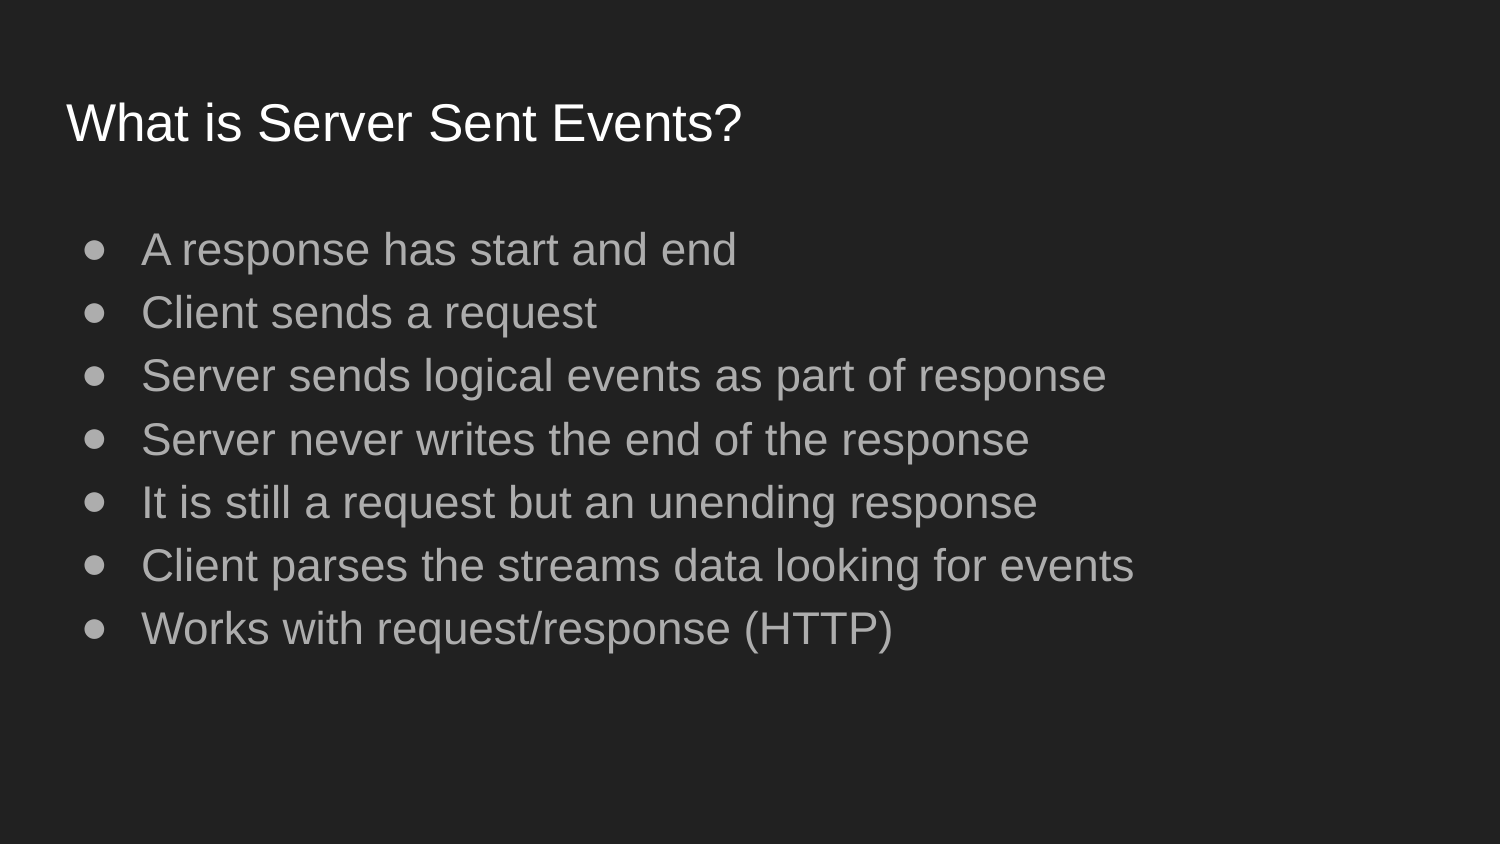

# What is Server Sent Events?
A response has start and end
Client sends a request
Server sends logical events as part of response
Server never writes the end of the response
It is still a request but an unending response
Client parses the streams data looking for events
Works with request/response (HTTP)